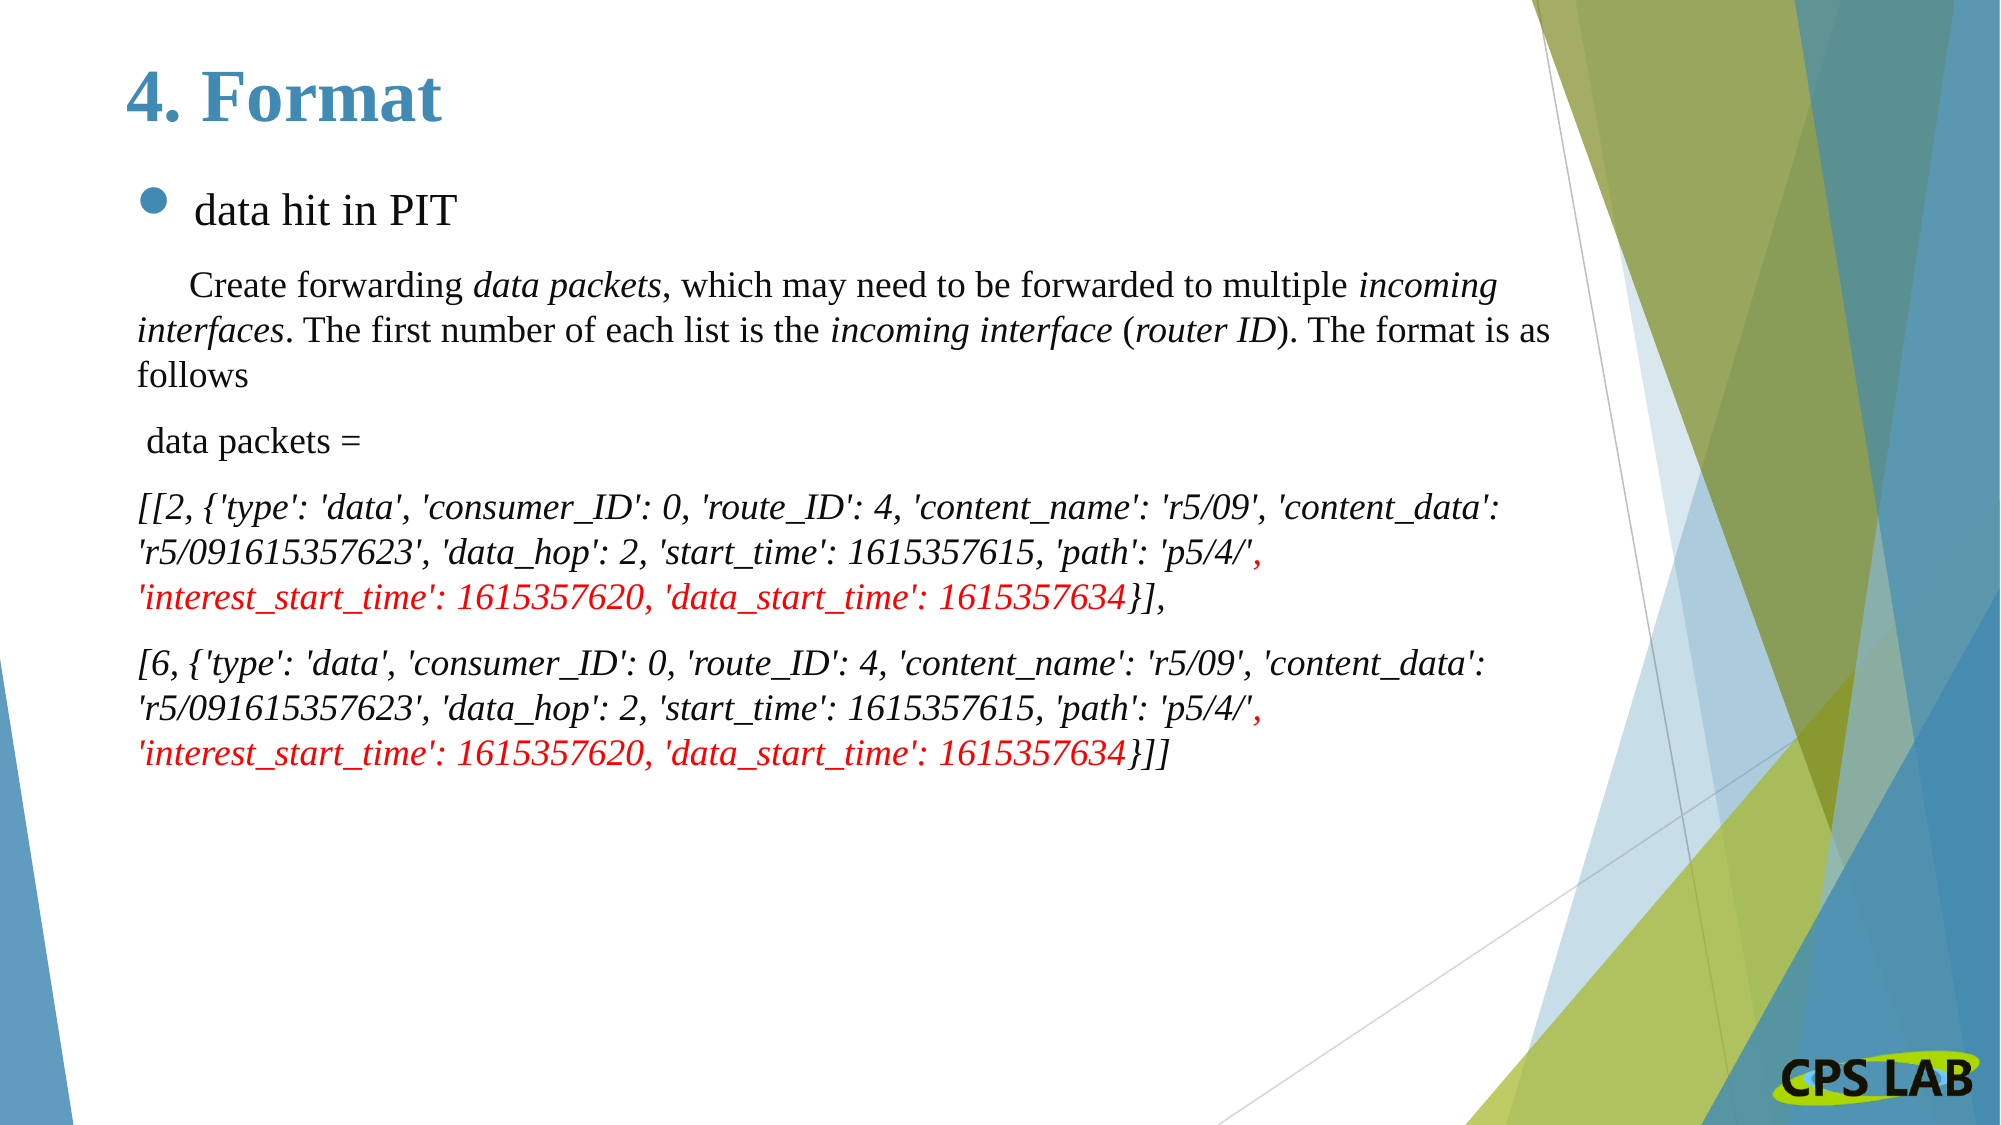

# 4. Format
data hit in PIT
     Create forwarding data packets, which may need to be forwarded to multiple incoming interfaces. The first number of each list is the incoming interface (router ID). The format is as follows
 data packets =
[[2, {'type': 'data', 'consumer_ID': 0, 'route_ID': 4, 'content_name': 'r5/09', 'content_data': 'r5/091615357623', 'data_hop': 2, 'start_time': 1615357615, 'path': 'p5/4/', 'interest_start_time': 1615357620, 'data_start_time': 1615357634}],
[6, {'type': 'data', 'consumer_ID': 0, 'route_ID': 4, 'content_name': 'r5/09', 'content_data': 'r5/091615357623', 'data_hop': 2, 'start_time': 1615357615, 'path': 'p5/4/', 'interest_start_time': 1615357620, 'data_start_time': 1615357634}]]